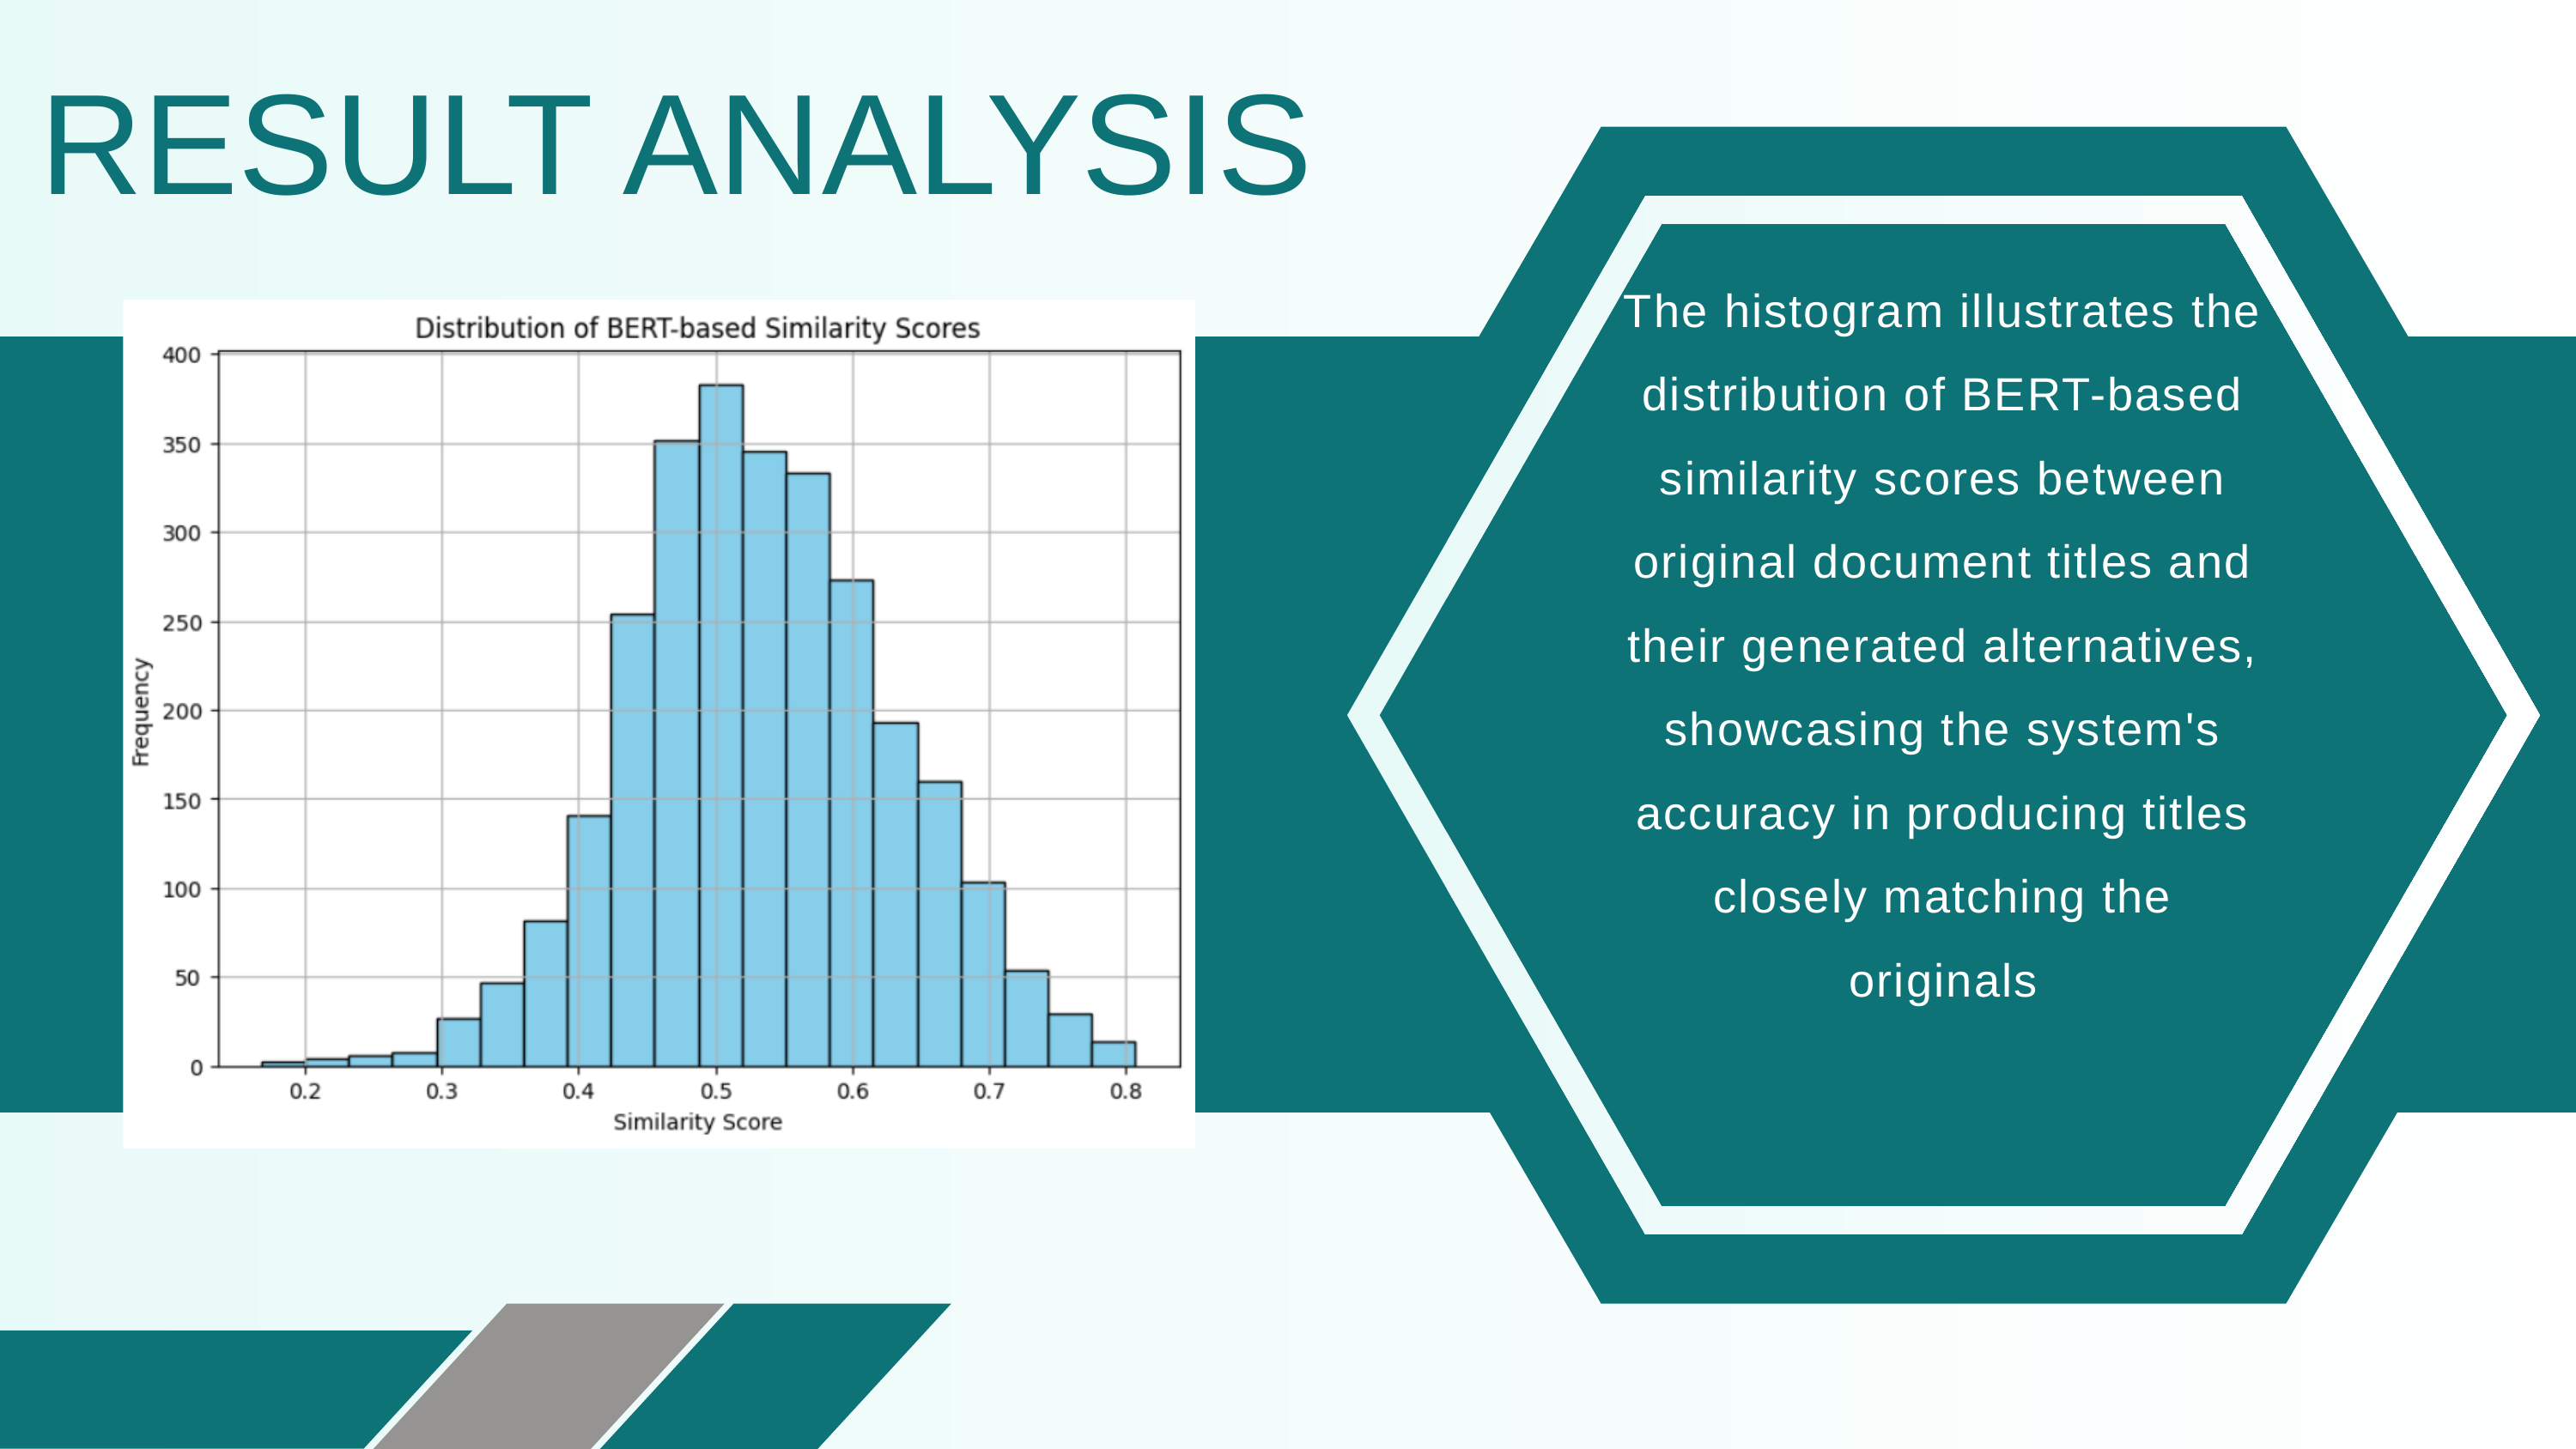

RESULT ANALYSIS

The histogram illustrates the distribution of BERT-based similarity scores between original document titles and their generated alternatives, showcasing the system's accuracy in producing titles closely matching the originals